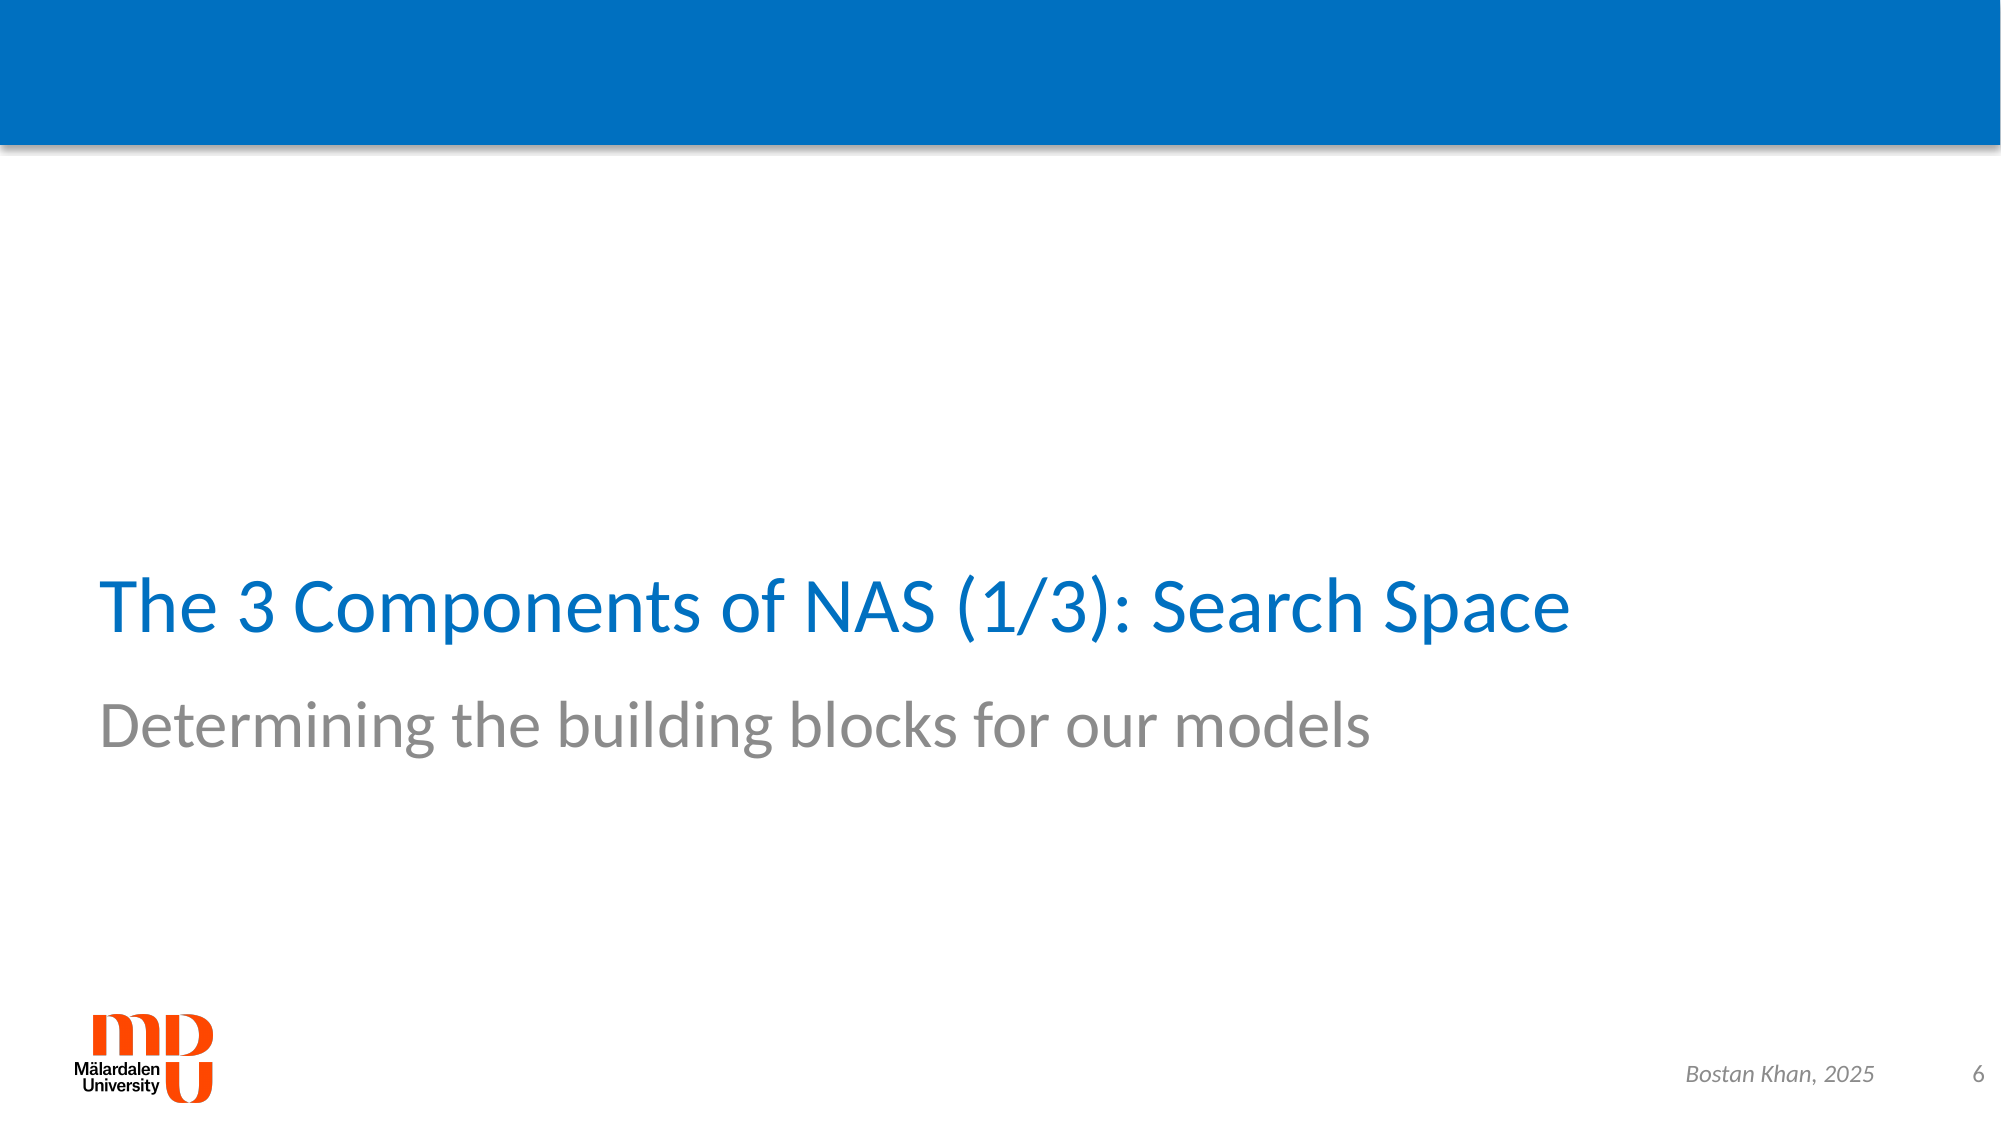

# The 3 Components of NAS (1/3): Search Space
Determining the building blocks for our models

Bostan Khan, 2025
6